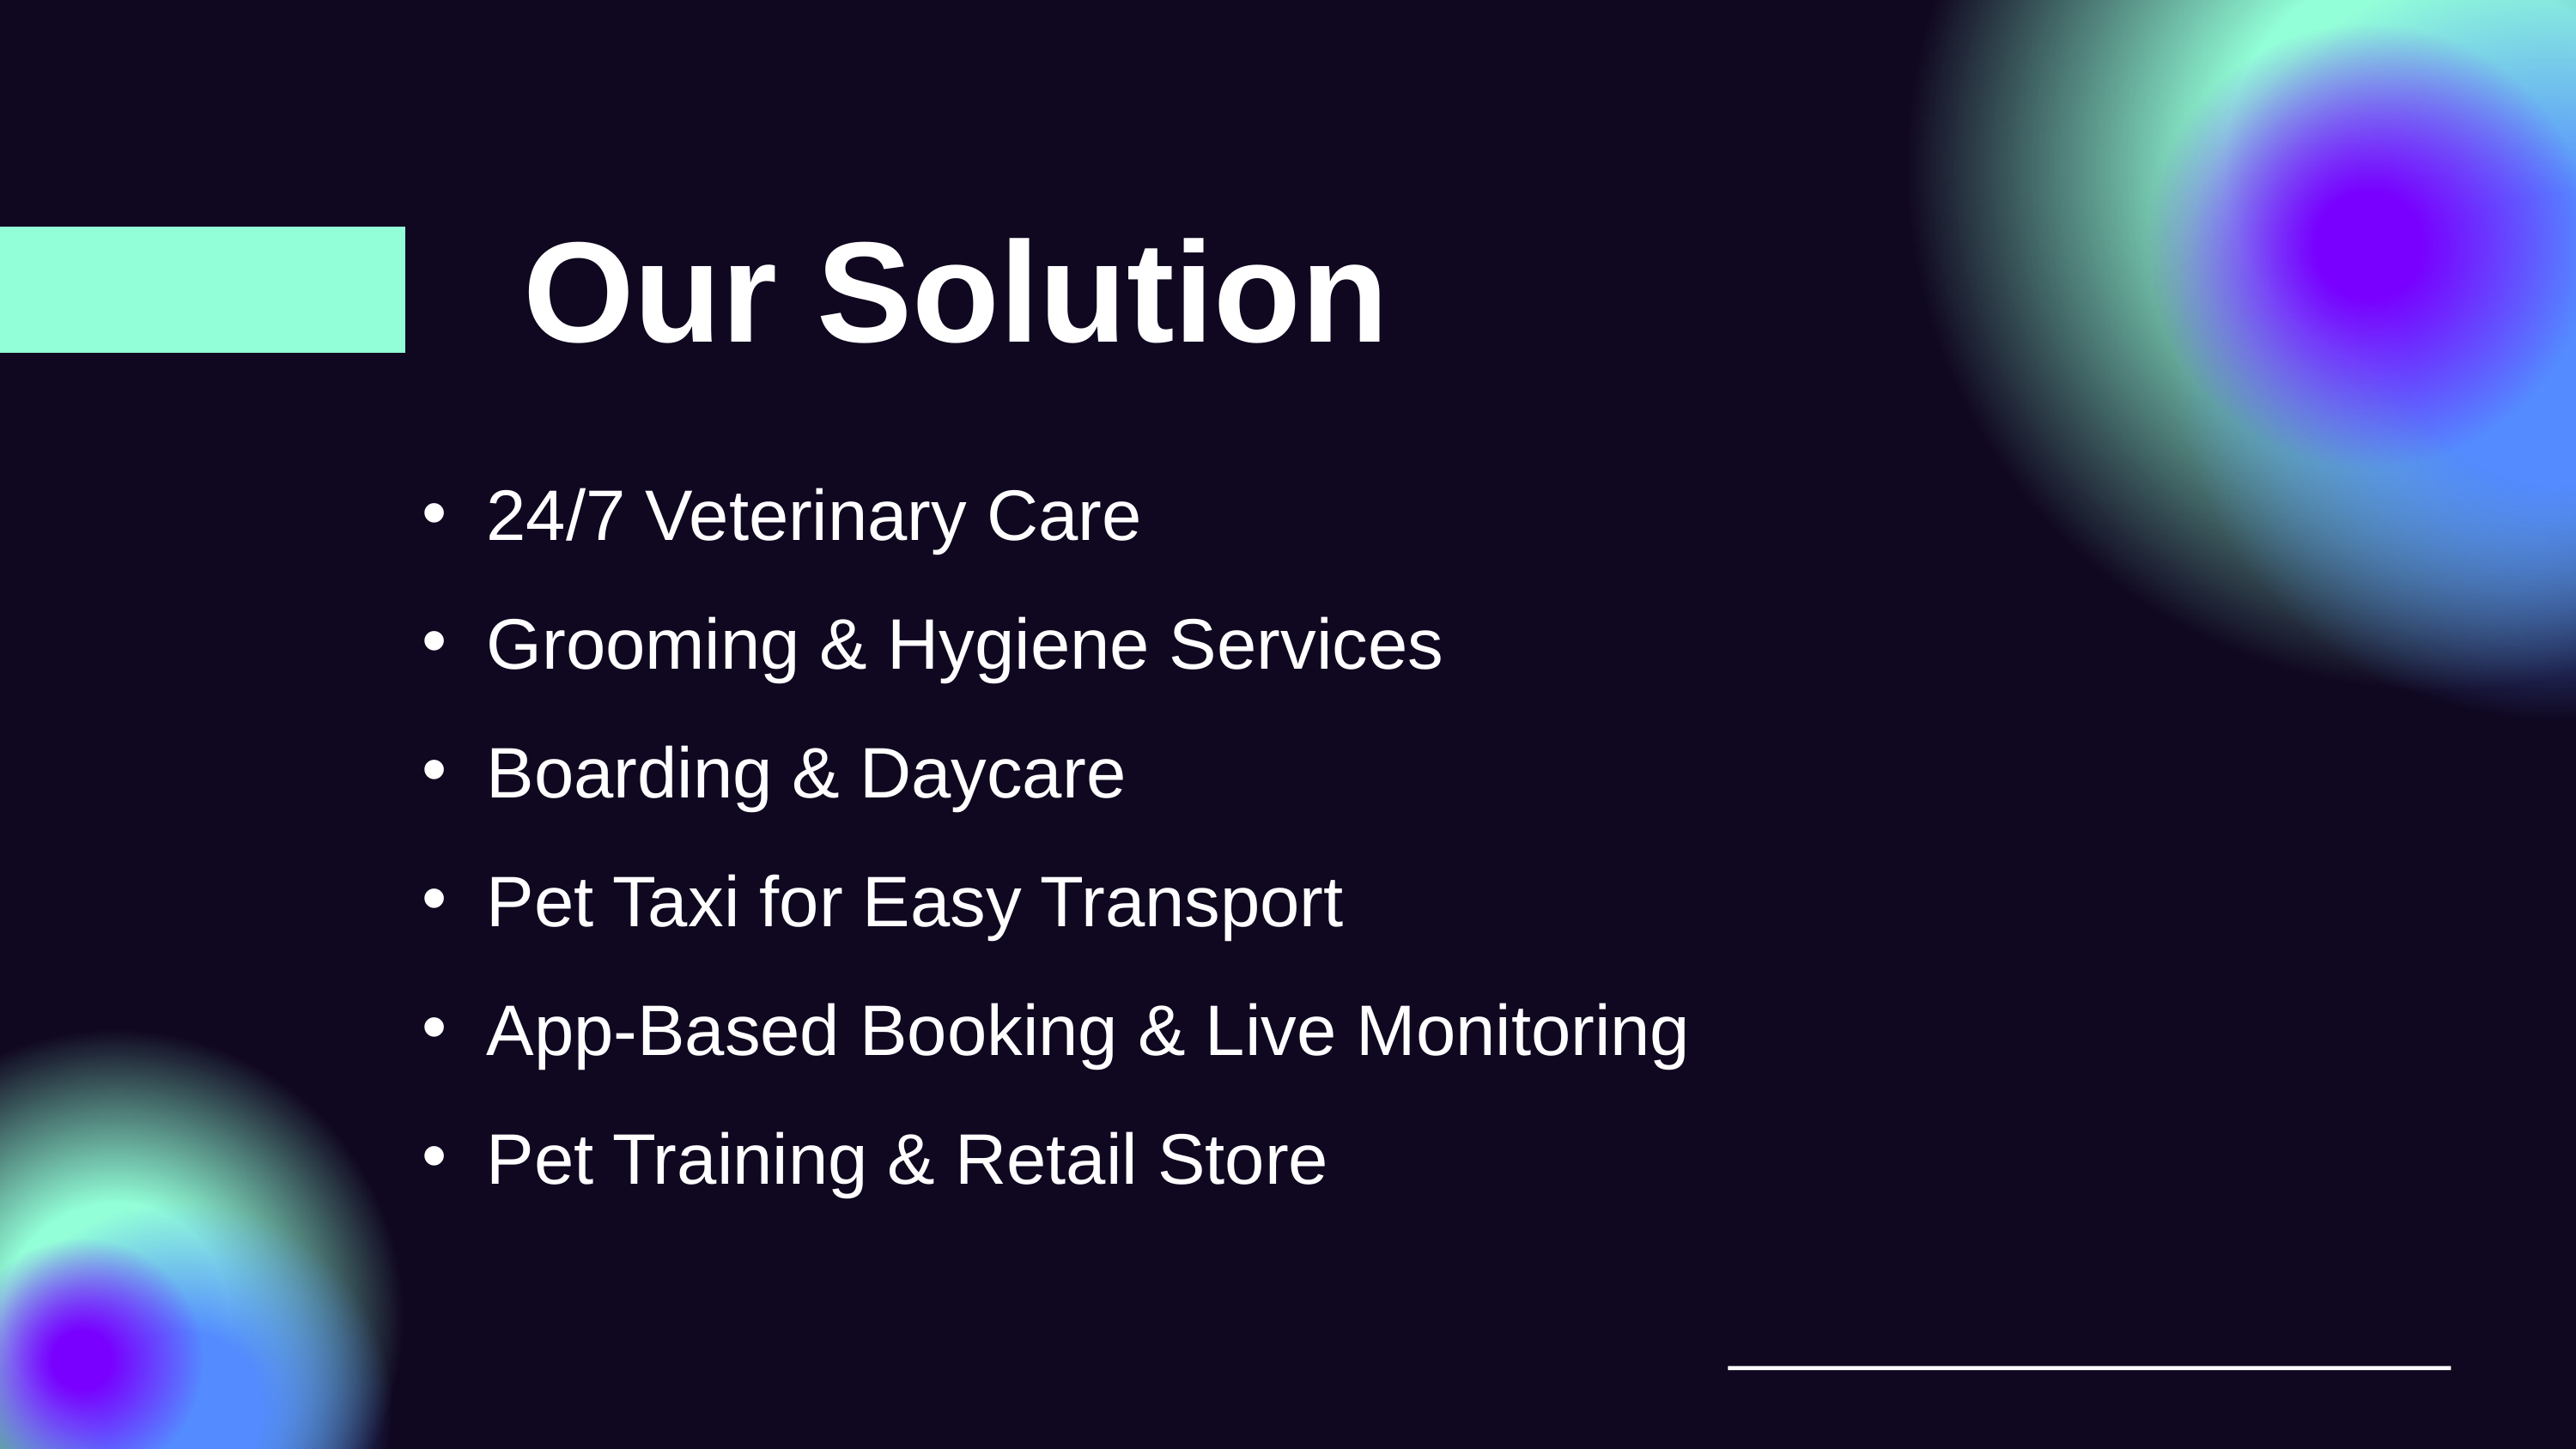

Our Solution

24/7 Veterinary Care
Grooming & Hygiene Services
Boarding & Daycare
Pet Taxi for Easy Transport
App-Based Booking & Live Monitoring
Pet Training & Retail Store